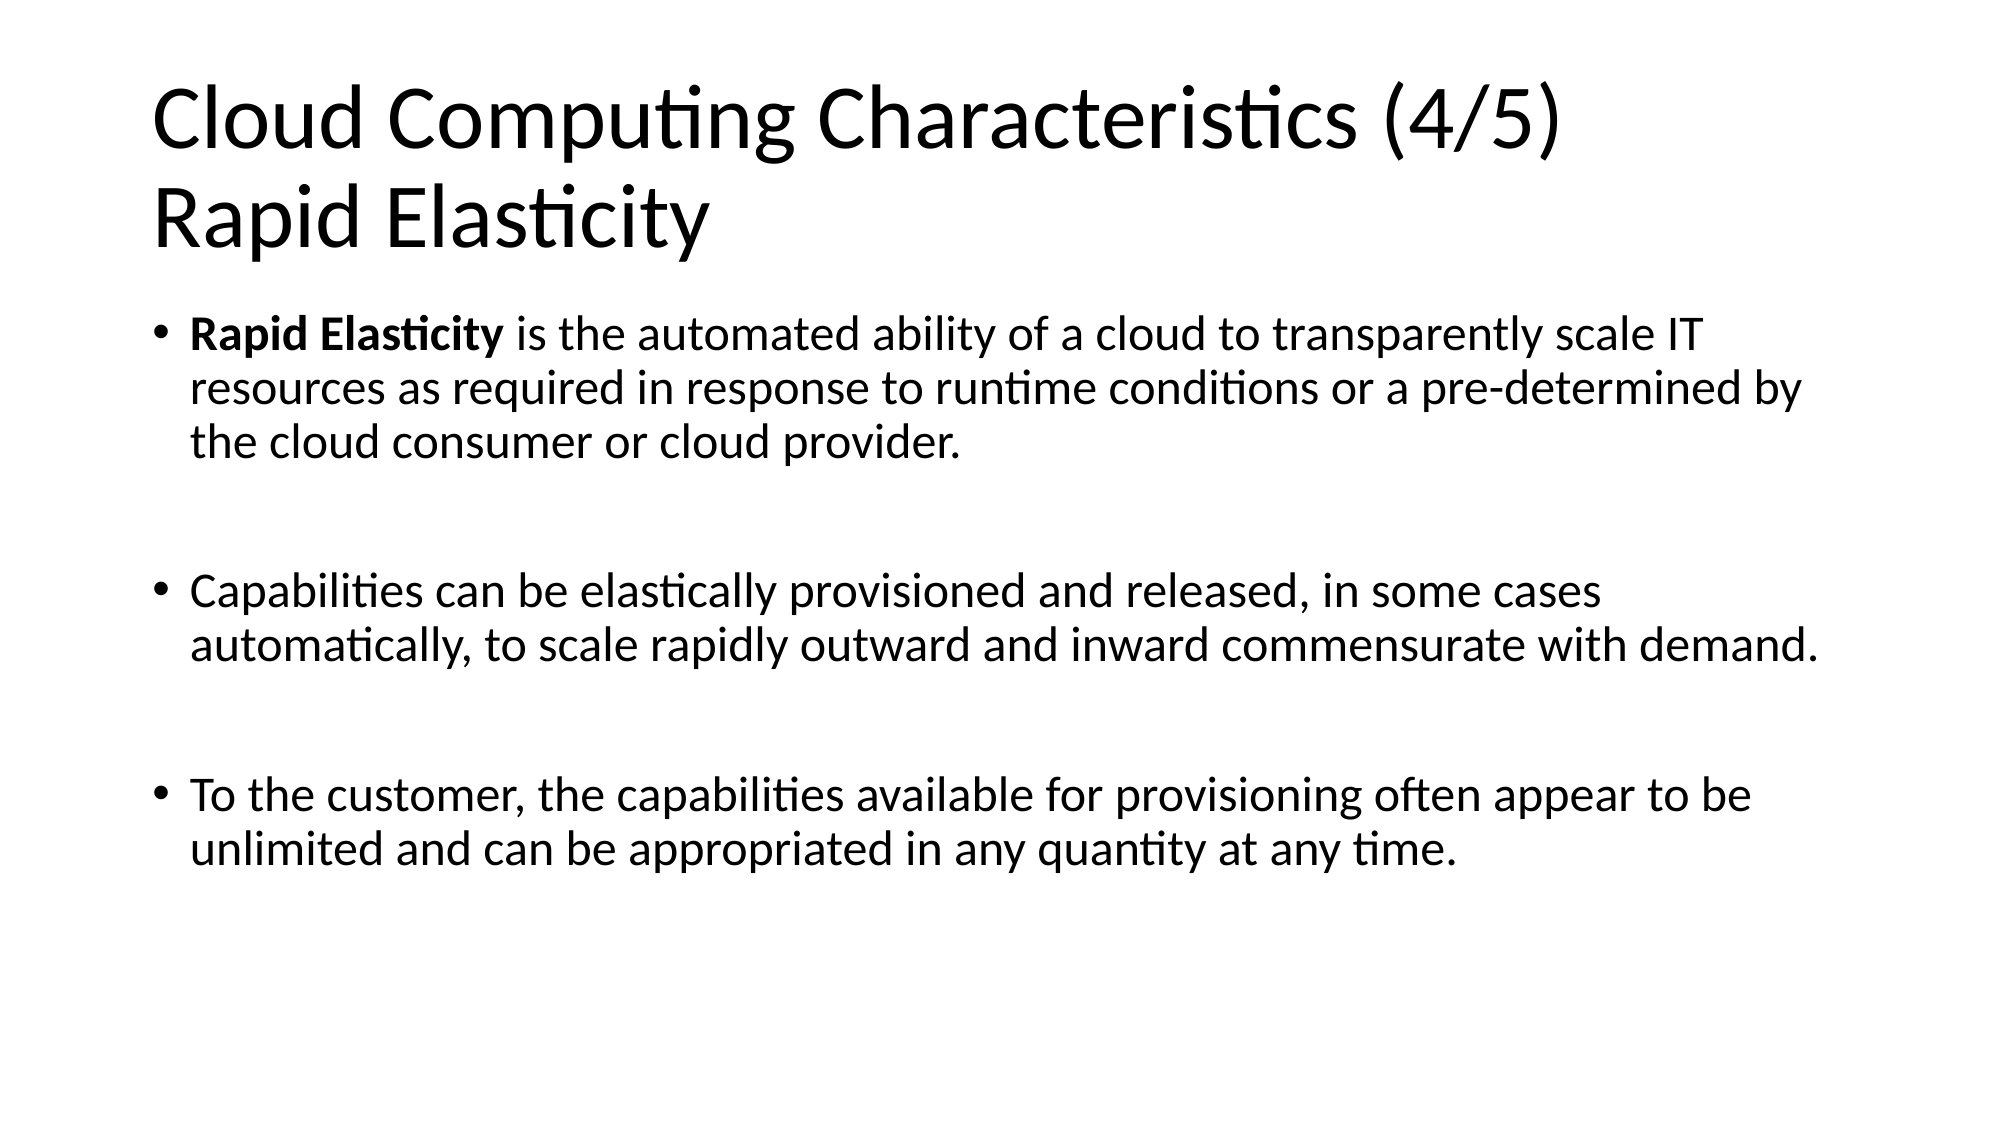

# Cloud Computing Characteristics (4/5) Rapid Elasticity
Rapid Elasticity is the automated ability of a cloud to transparently scale IT resources as required in response to runtime conditions or a pre-determined by the cloud consumer or cloud provider.

Capabilities can be elastically provisioned and released, in some cases automatically, to scale rapidly outward and inward commensurate with demand.

To the customer, the capabilities available for provisioning often appear to be unlimited and can be appropriated in any quantity at any time.
120